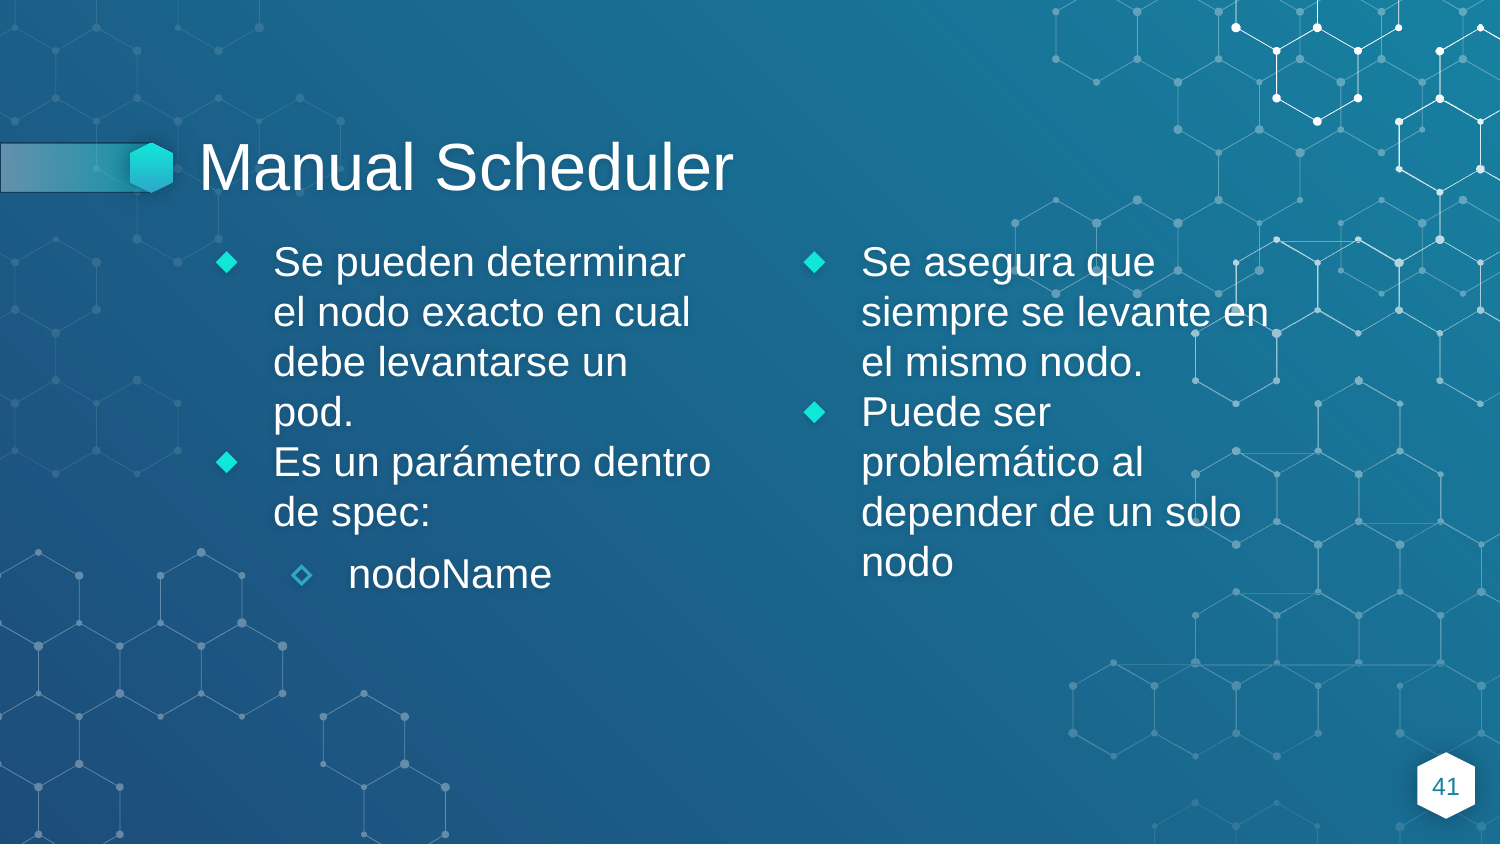

# Manual Scheduler
Se pueden determinar el nodo exacto en cual debe levantarse un pod.
Es un parámetro dentro de spec:
nodoName
Se asegura que siempre se levante en el mismo nodo.
Puede ser problemático al depender de un solo nodo
41